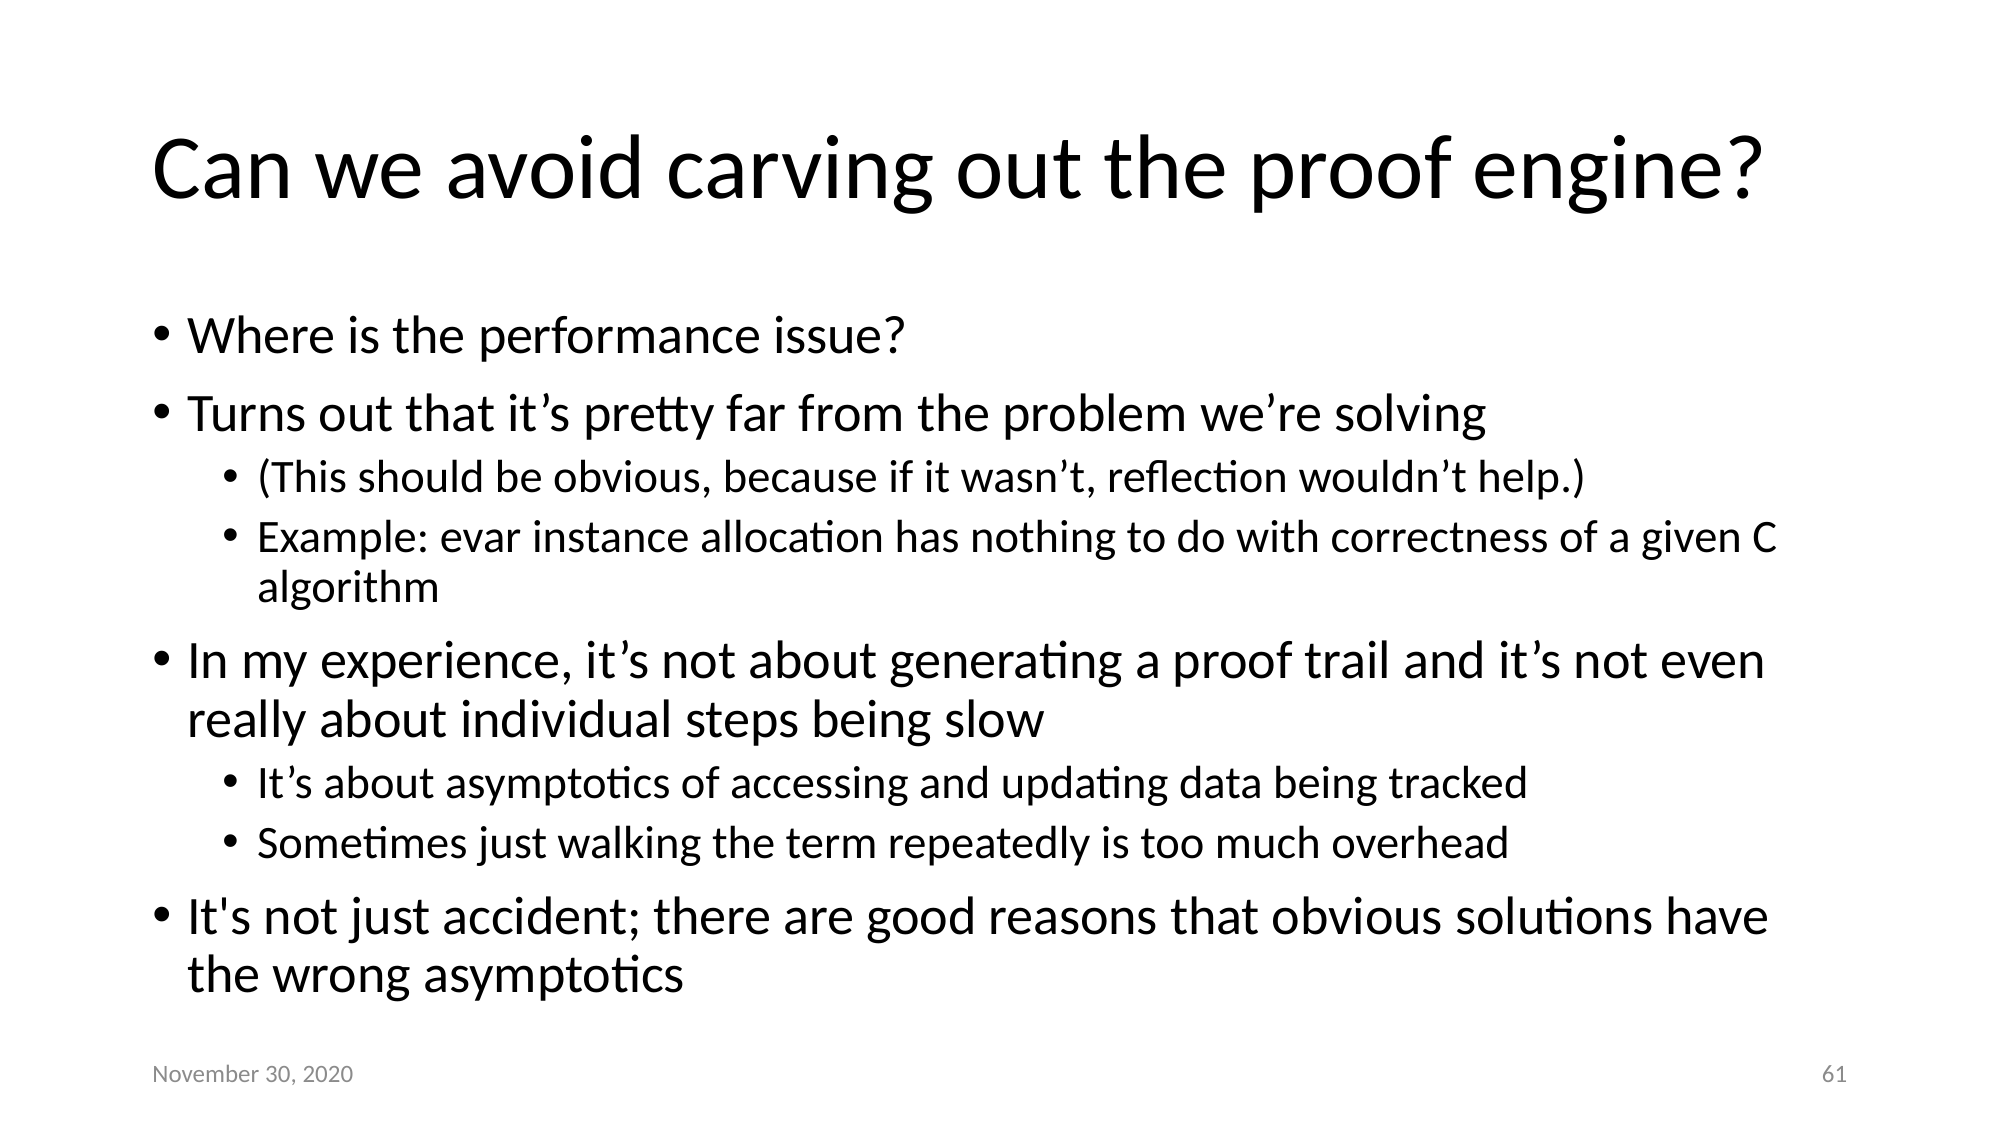

# Can we avoid carving out the proof engine?
Where is the performance issue?
Turns out that it’s pretty far from the problem we’re solving
(This should be obvious, because if it wasn’t, reflection wouldn’t help.)
Example: evar instance allocation has nothing to do with correctness of a given C algorithm
In my experience, it’s not about generating a proof trail and it’s not even really about individual steps being slow
It’s about asymptotics of accessing and updating data being tracked
Sometimes just walking the term repeatedly is too much overhead
It's not just accident; there are good reasons that obvious solutions have the wrong asymptotics

November 30, 2020
61